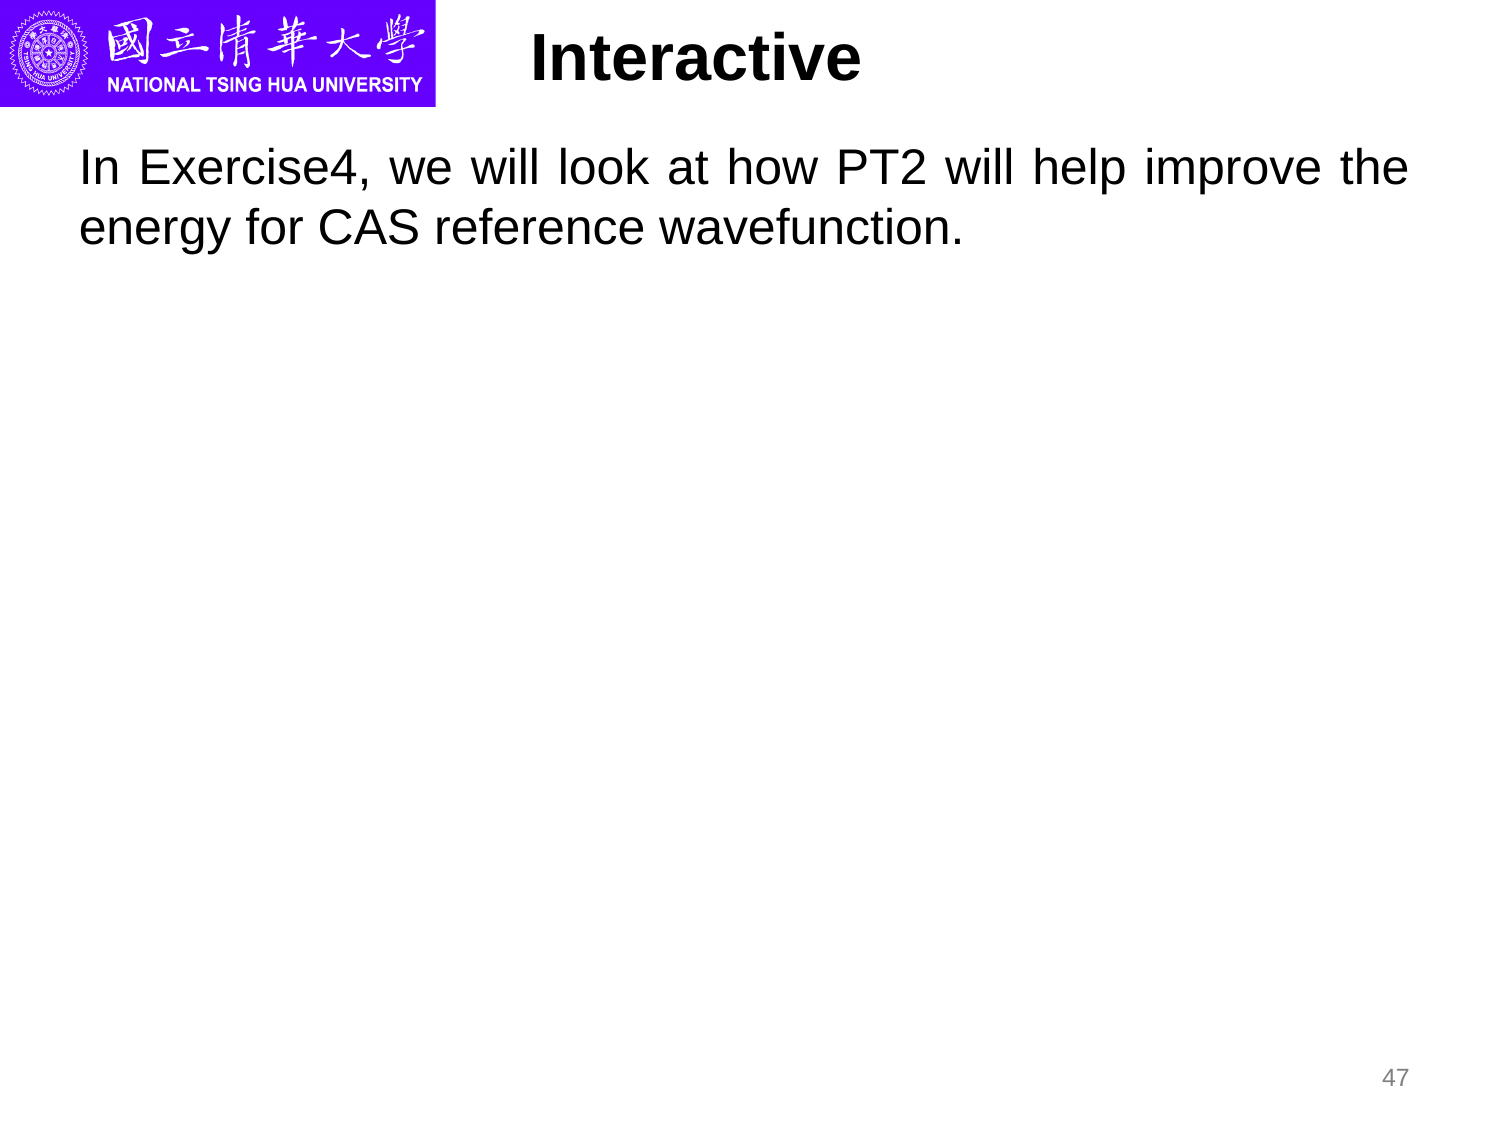

# Interactive
In Exercise4, we will look at how PT2 will help improve the energy for CAS reference wavefunction.
47